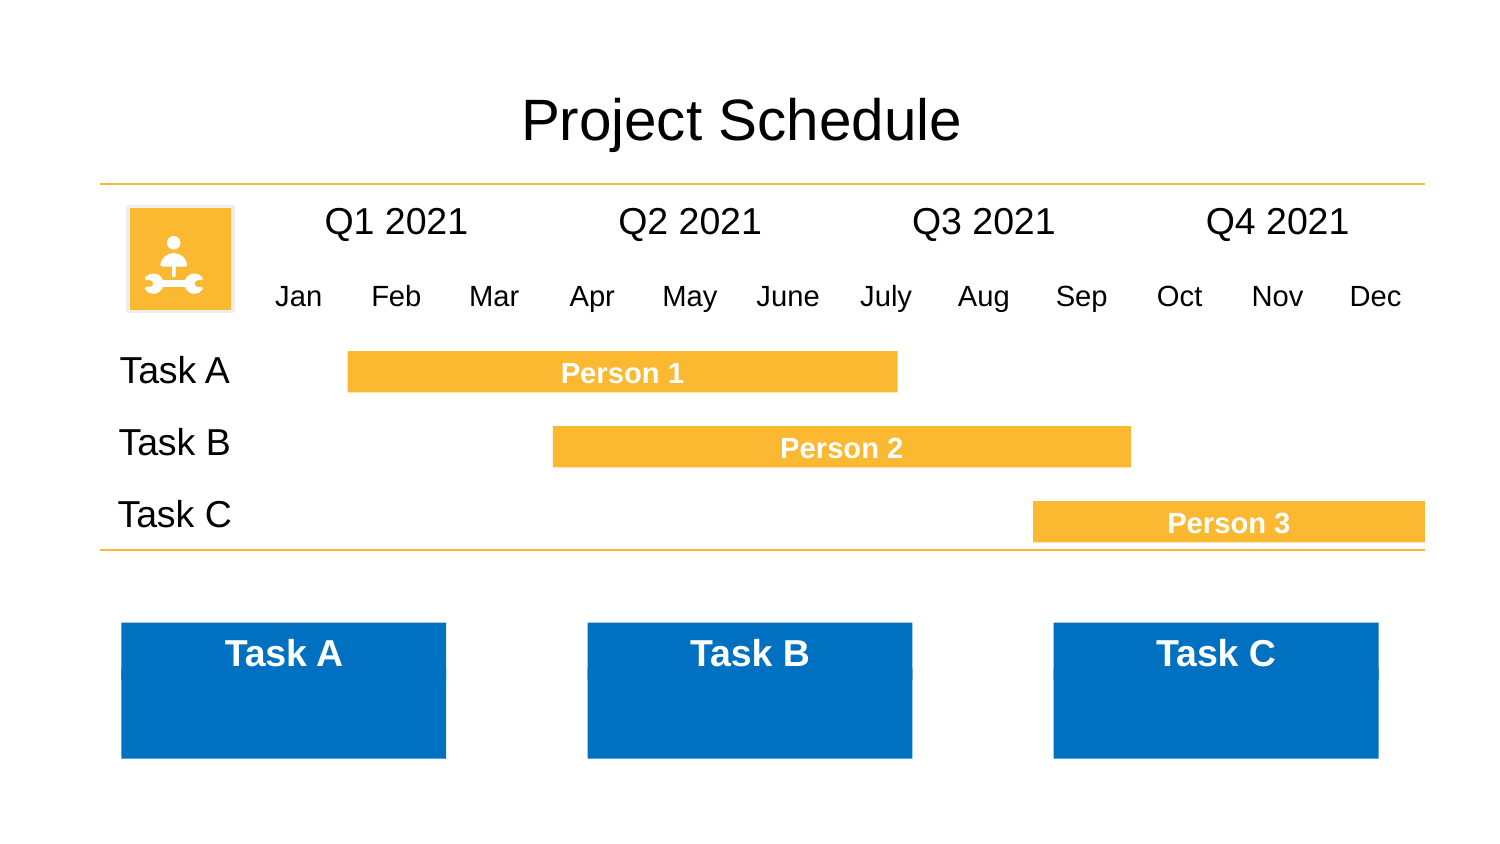

# Project Schedule
|  | Q1 2021 |  |  | Q2 2021 |  |  | Q3 2021 |  |  | Q4 2021 |  |  |
| --- | --- | --- | --- | --- | --- | --- | --- | --- | --- | --- | --- | --- |
|  | Jan | Feb | Mar | Apr | May | June | July | Aug | Sep | Oct | Nov | Dec |
| Task A |  |  |  |  |  |  |  |  |  |  |  |  |
| Task B |  |  |  |  |  |  |  |  |  |  |  |  |
| Task C |  |  |  |  |  |  |  |  |  |  |  |  |

Person 1
Person 2
Person 3
Task A

Task B

Task C